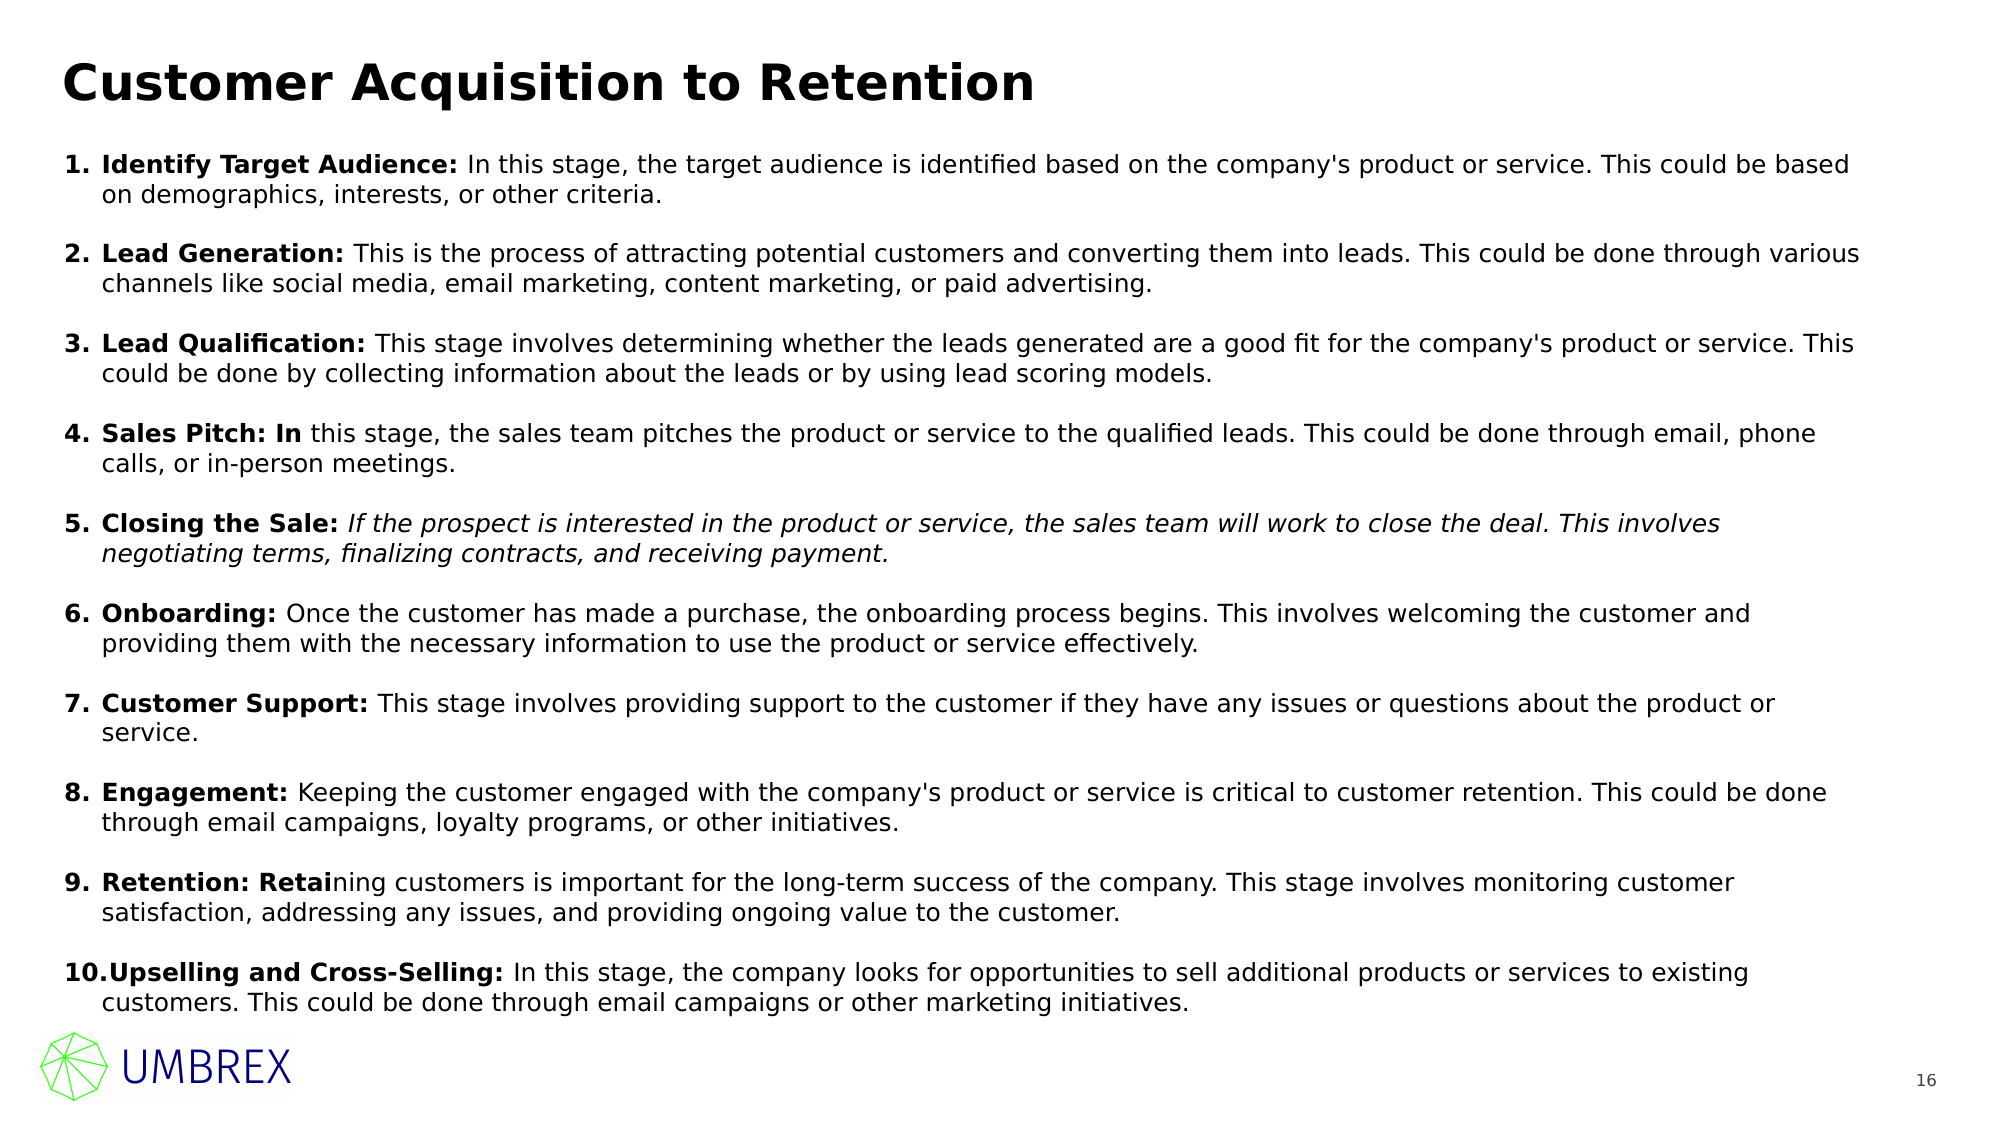

# Customer Acquisition to Retention
Identify Target Audience: In this stage, the target audience is identified based on the company's product or service. This could be based on demographics, interests, or other criteria.

Lead Generation: This is the process of attracting potential customers and converting them into leads. This could be done through various channels like social media, email marketing, content marketing, or paid advertising.

Lead Qualification: This stage involves determining whether the leads generated are a good fit for the company's product or service. This could be done by collecting information about the leads or by using lead scoring models.

Sales Pitch: In this stage, the sales team pitches the product or service to the qualified leads. This could be done through email, phone calls, or in-person meetings.

Closing the Sale: If the prospect is interested in the product or service, the sales team will work to close the deal. This involves negotiating terms, finalizing contracts, and receiving payment.

Onboarding: Once the customer has made a purchase, the onboarding process begins. This involves welcoming the customer and providing them with the necessary information to use the product or service effectively.

Customer Support: This stage involves providing support to the customer if they have any issues or questions about the product or service.

Engagement: Keeping the customer engaged with the company's product or service is critical to customer retention. This could be done through email campaigns, loyalty programs, or other initiatives.

Retention: Retaining customers is important for the long-term success of the company. This stage involves monitoring customer satisfaction, addressing any issues, and providing ongoing value to the customer.

Upselling and Cross-Selling: In this stage, the company looks for opportunities to sell additional products or services to existing customers. This could be done through email campaigns or other marketing initiatives.